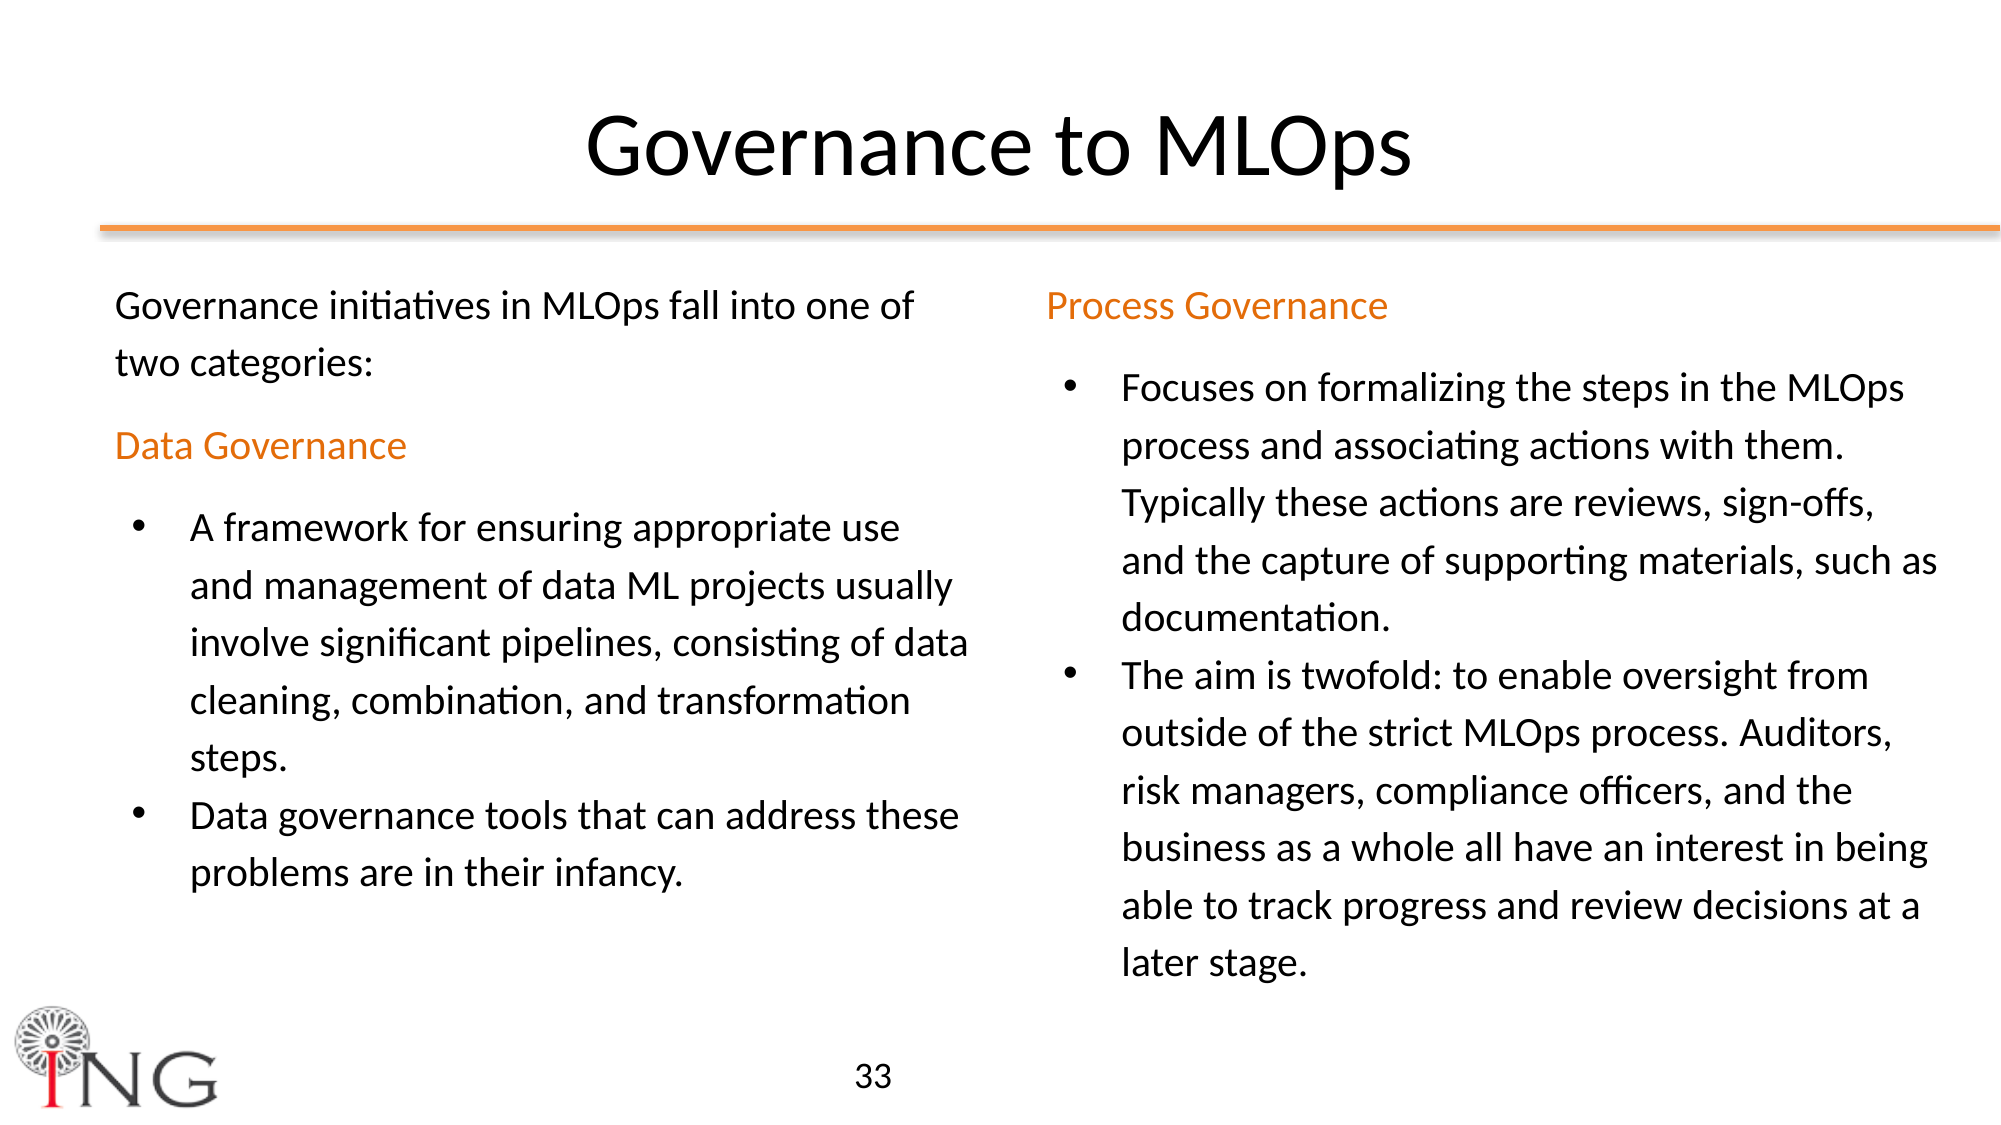

Governance to MLOps
Governance initiatives in MLOps fall into one of two categories:
Data Governance
A framework for ensuring appropriate use and management of data ML projects usually involve significant pipelines, consisting of data cleaning, combination, and transformation steps.
Data governance tools that can address these problems are in their infancy.
Process Governance
Focuses on formalizing the steps in the MLOps process and associating actions with them. Typically these actions are reviews, sign-offs, and the capture of supporting materials, such as documentation.
The aim is twofold: to enable oversight from outside of the strict MLOps process. Auditors, risk managers, compliance officers, and the business as a whole all have an interest in being able to track progress and review decisions at a later stage.
33